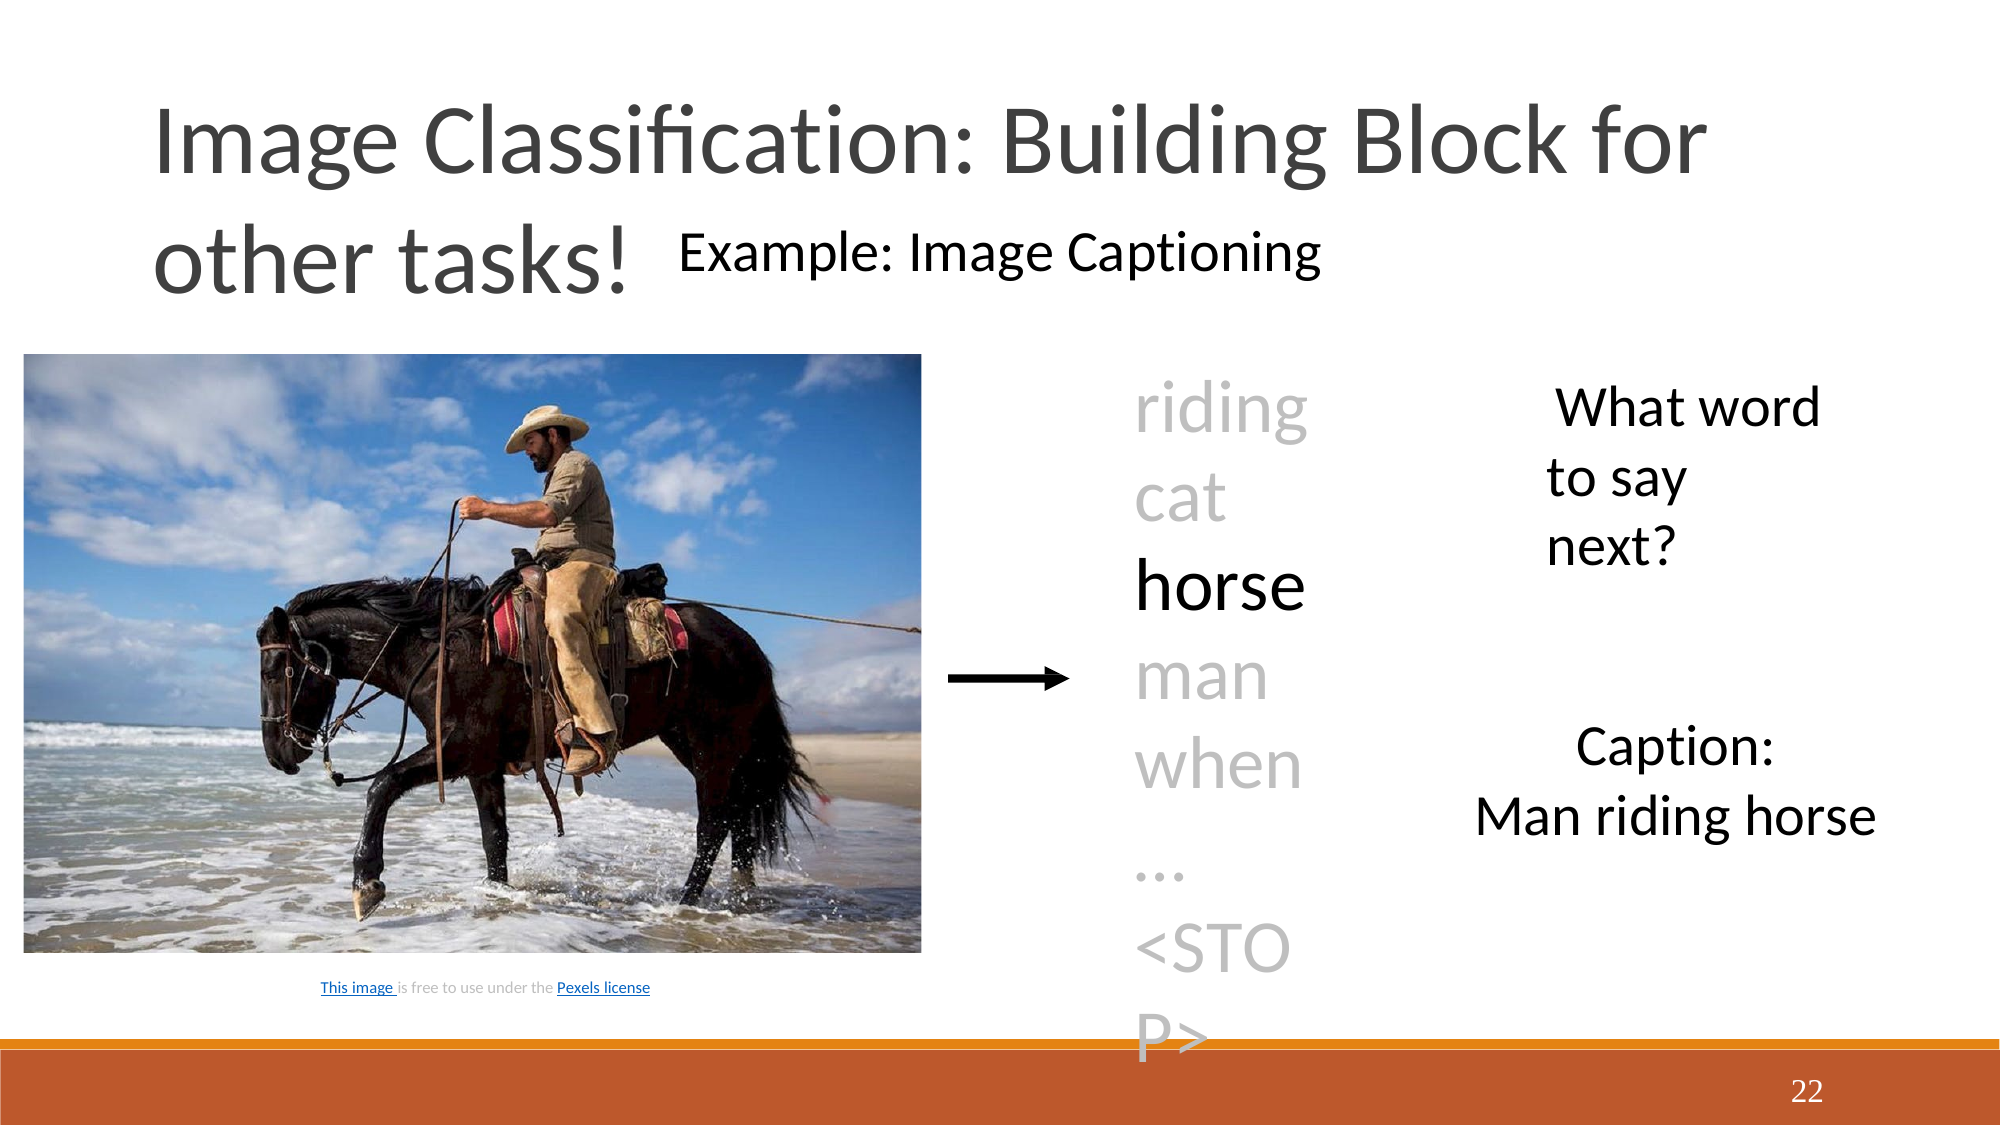

Image Classification: Building Block for other tasks!
Example: Image Captioning

riding cat horse man when
…
<STOP>
What word to say next?

Caption: Man riding horse
This image is free to use under the Pexels license
22